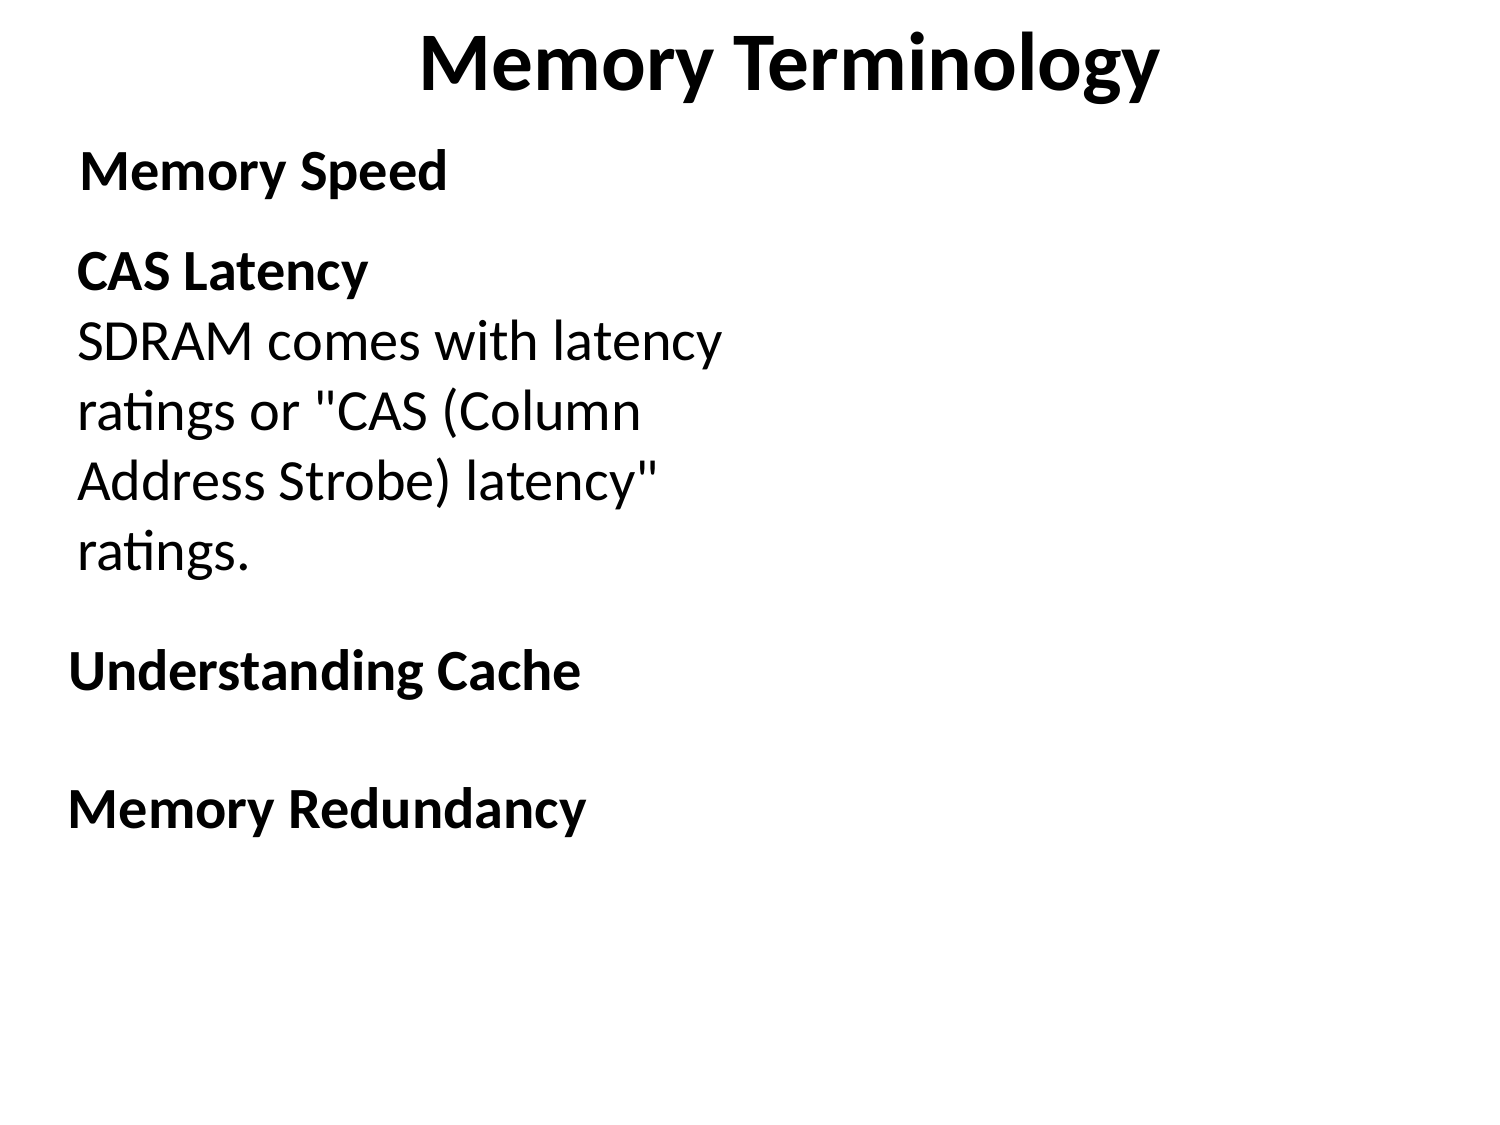

Memory Terminology
Memory Speed
CAS Latency
SDRAM comes with latency ratings or "CAS (Column Address Strobe) latency" ratings.
Understanding Cache
Memory Redundancy